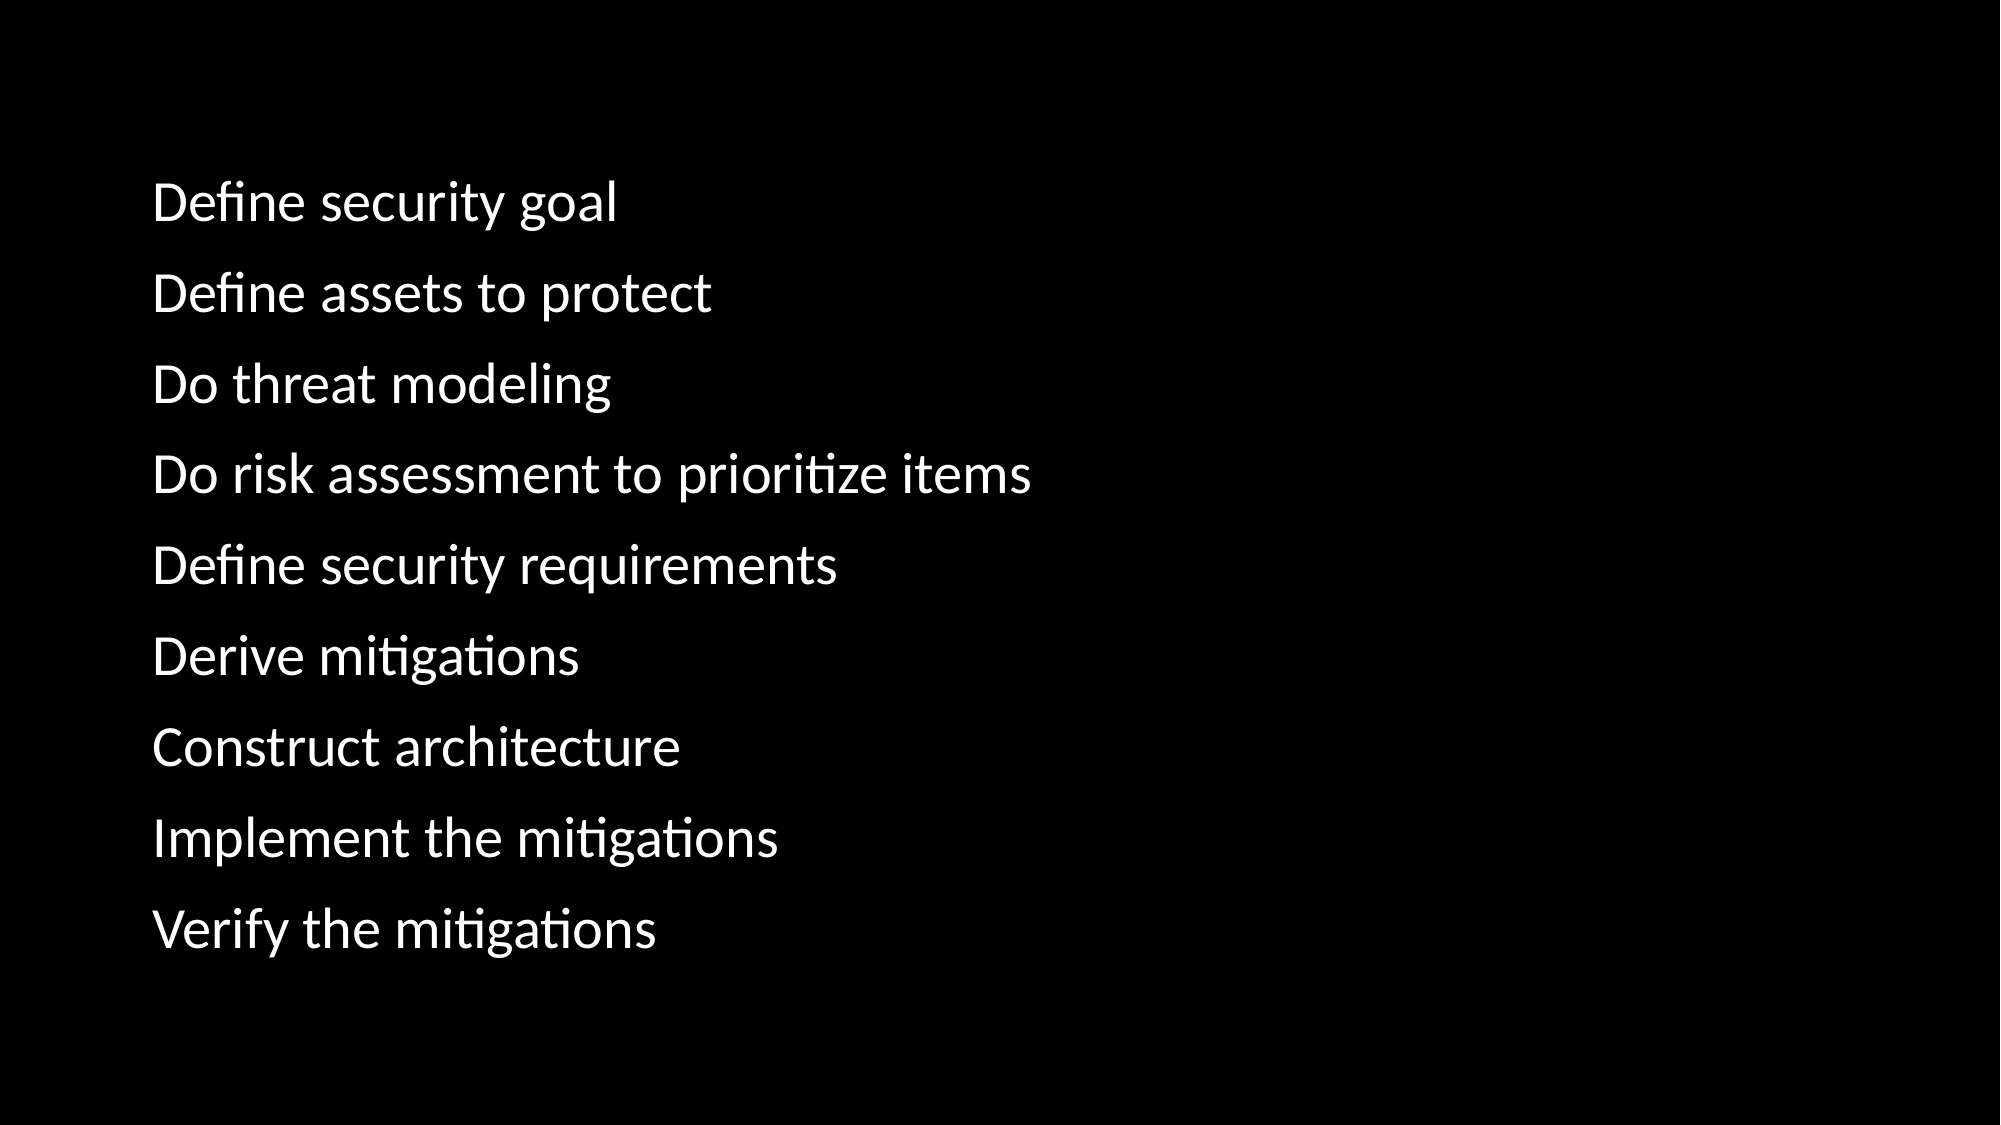

Define security goal
Define assets to protect
Do threat modeling
Do risk assessment to prioritize items
Define security requirements
Derive mitigations
Construct architecture
Implement the mitigations
Verify the mitigations